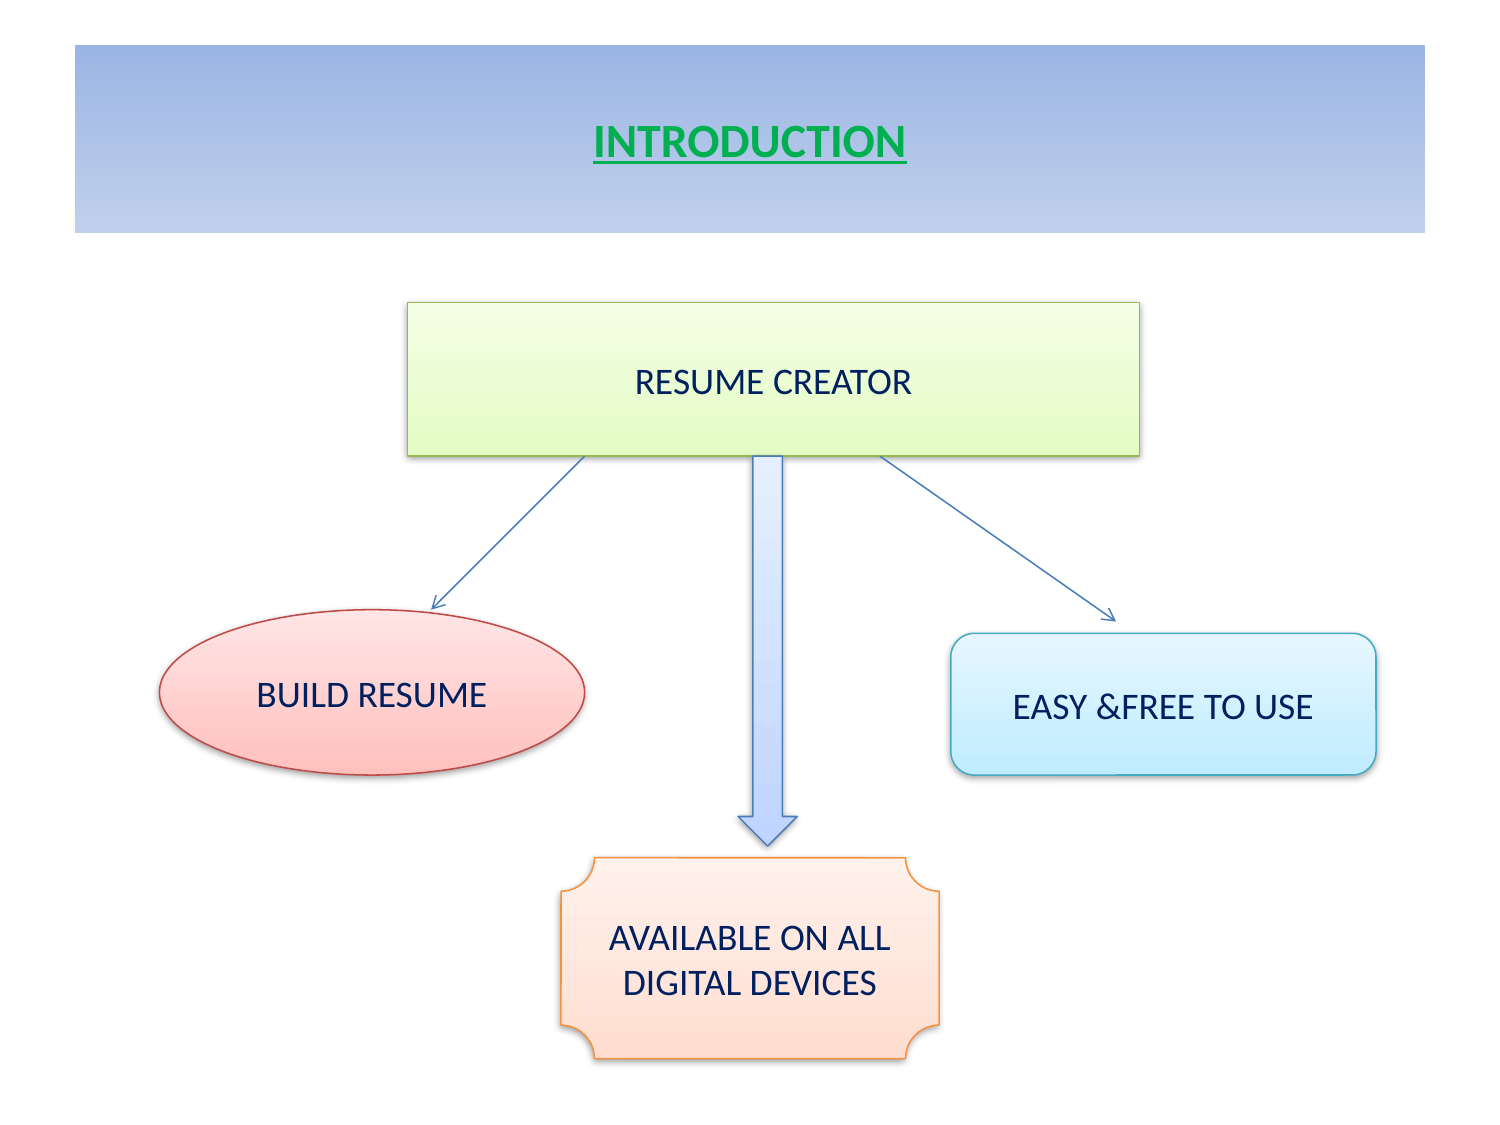

# INTRODUCTION

RESUME CREATOR

BUILD RESUME
EASY &FREE TO USE
AVAILABLE ON ALL DIGITAL DEVICES